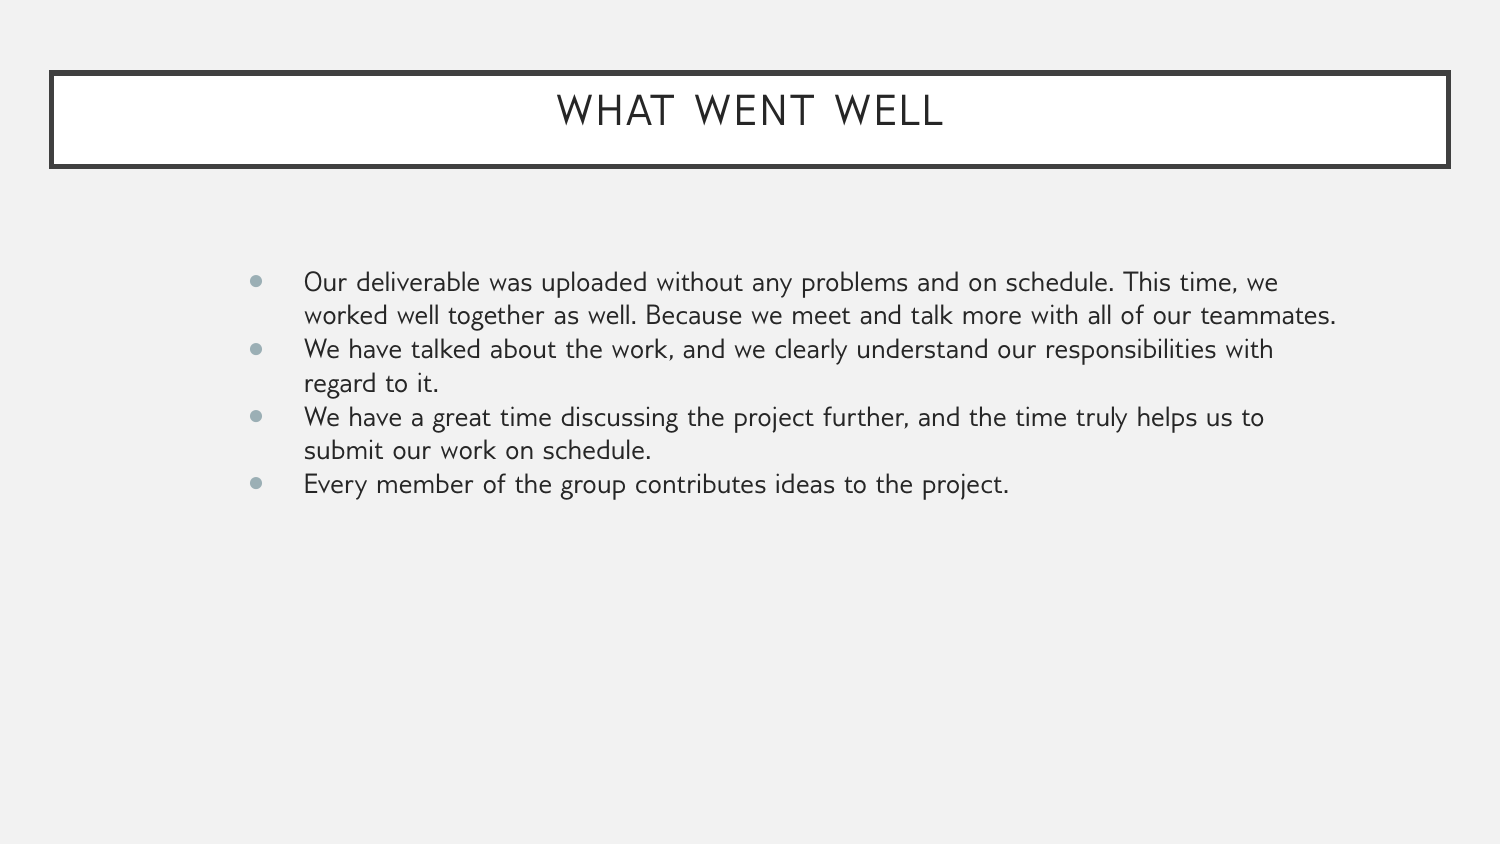

# What Went Well
Our deliverable was uploaded without any problems and on schedule. This time, we worked well together as well. Because we meet and talk more with all of our teammates.
We have talked about the work, and we clearly understand our responsibilities with regard to it.
We have a great time discussing the project further, and the time truly helps us to submit our work on schedule.
Every member of the group contributes ideas to the project.